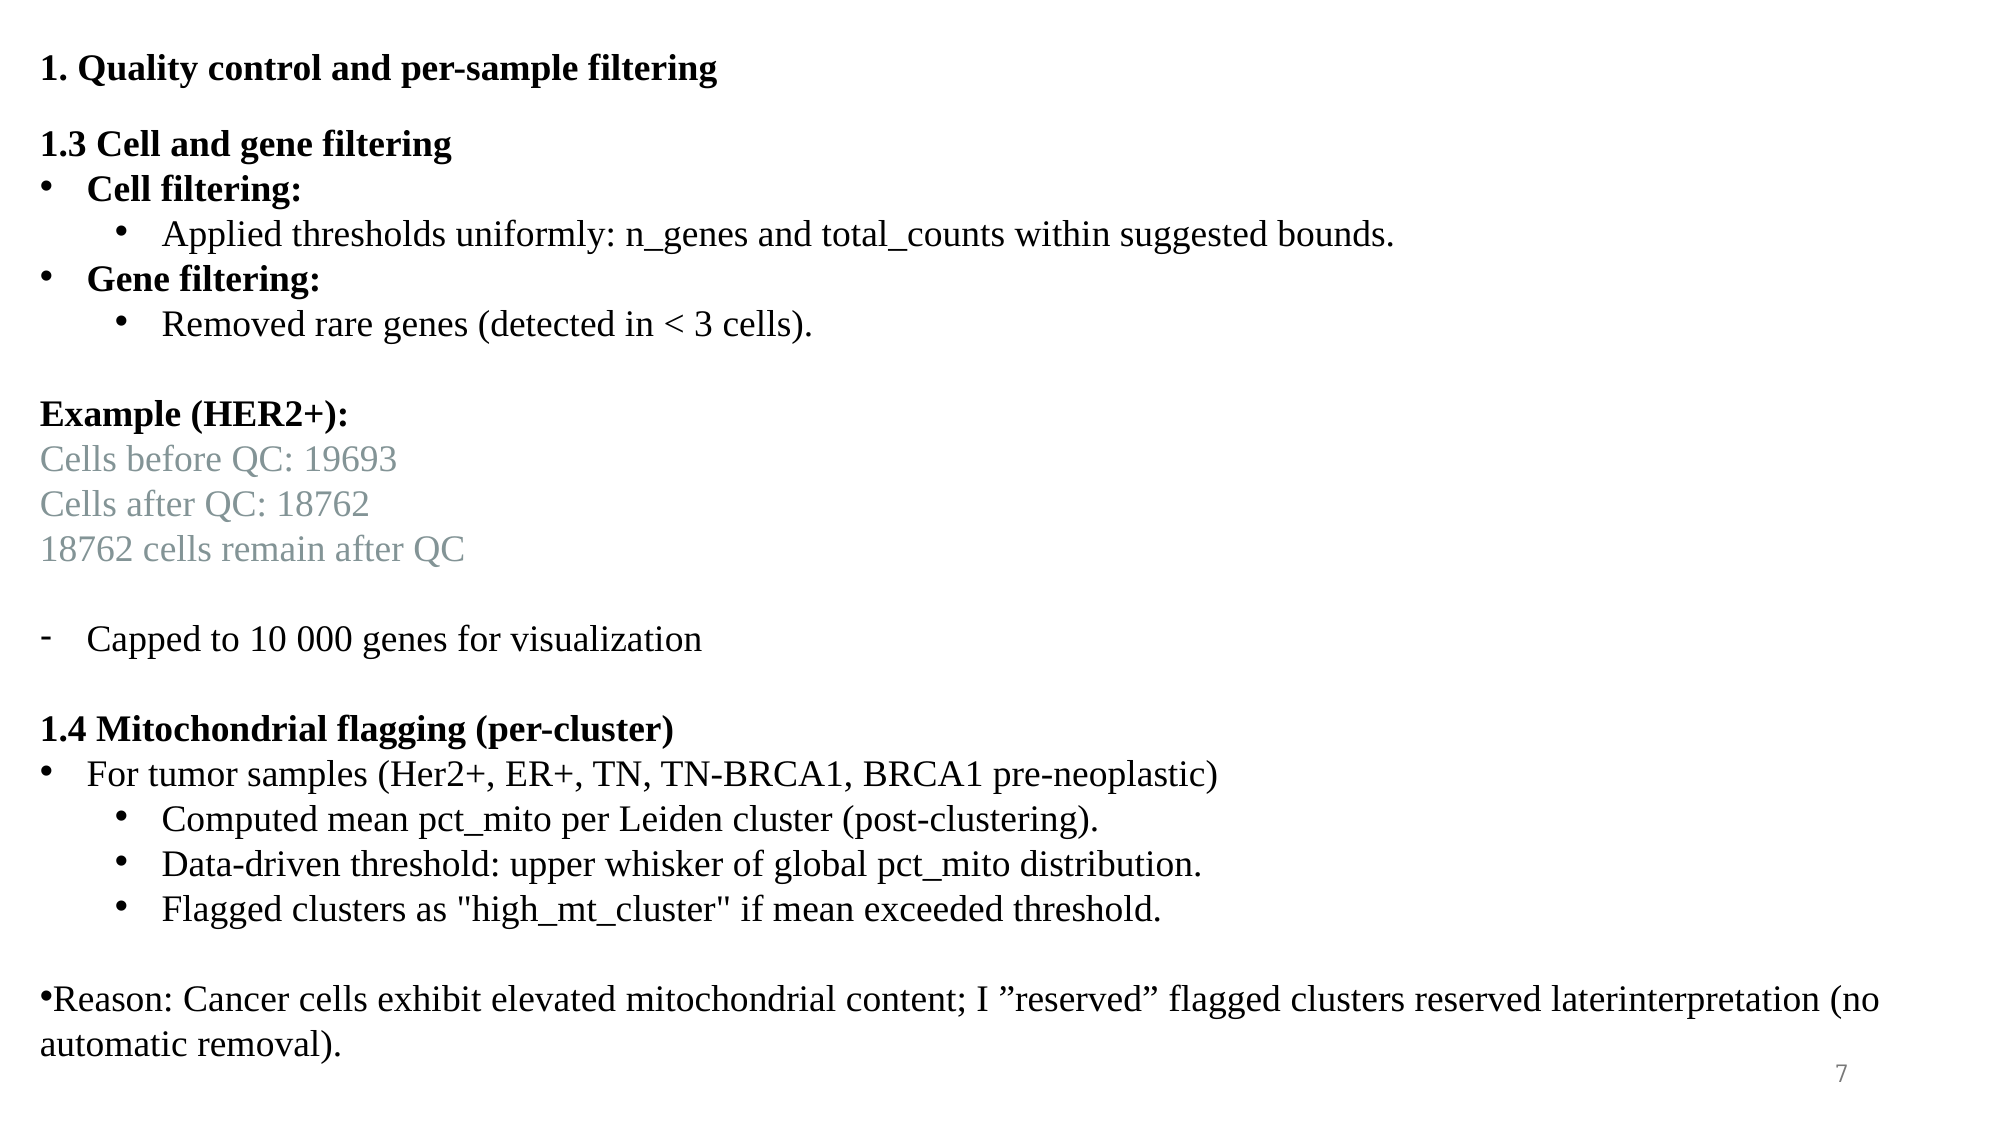

1. Quality control and per-sample filtering
1.3 Cell and gene filtering
Cell filtering:
Applied thresholds uniformly: n_genes and total_counts within suggested bounds.
Gene filtering:
Removed rare genes (detected in < 3 cells).

Example (HER2+):
Cells before QC: 19693
Cells after QC: 18762
18762 cells remain after QC

Capped to 10 000 genes for visualization

1.4 Mitochondrial flagging (per-cluster)
For tumor samples (Her2+, ER+, TN, TN-BRCA1, BRCA1 pre-neoplastic)
Computed mean pct_mito per Leiden cluster (post-clustering).
Data-driven threshold: upper whisker of global pct_mito distribution.
Flagged clusters as "high_mt_cluster" if mean exceeded threshold.

Reason: Cancer cells exhibit elevated mitochondrial content; I ”reserved” flagged clusters reserved laterinterpretation (no automatic removal).
7